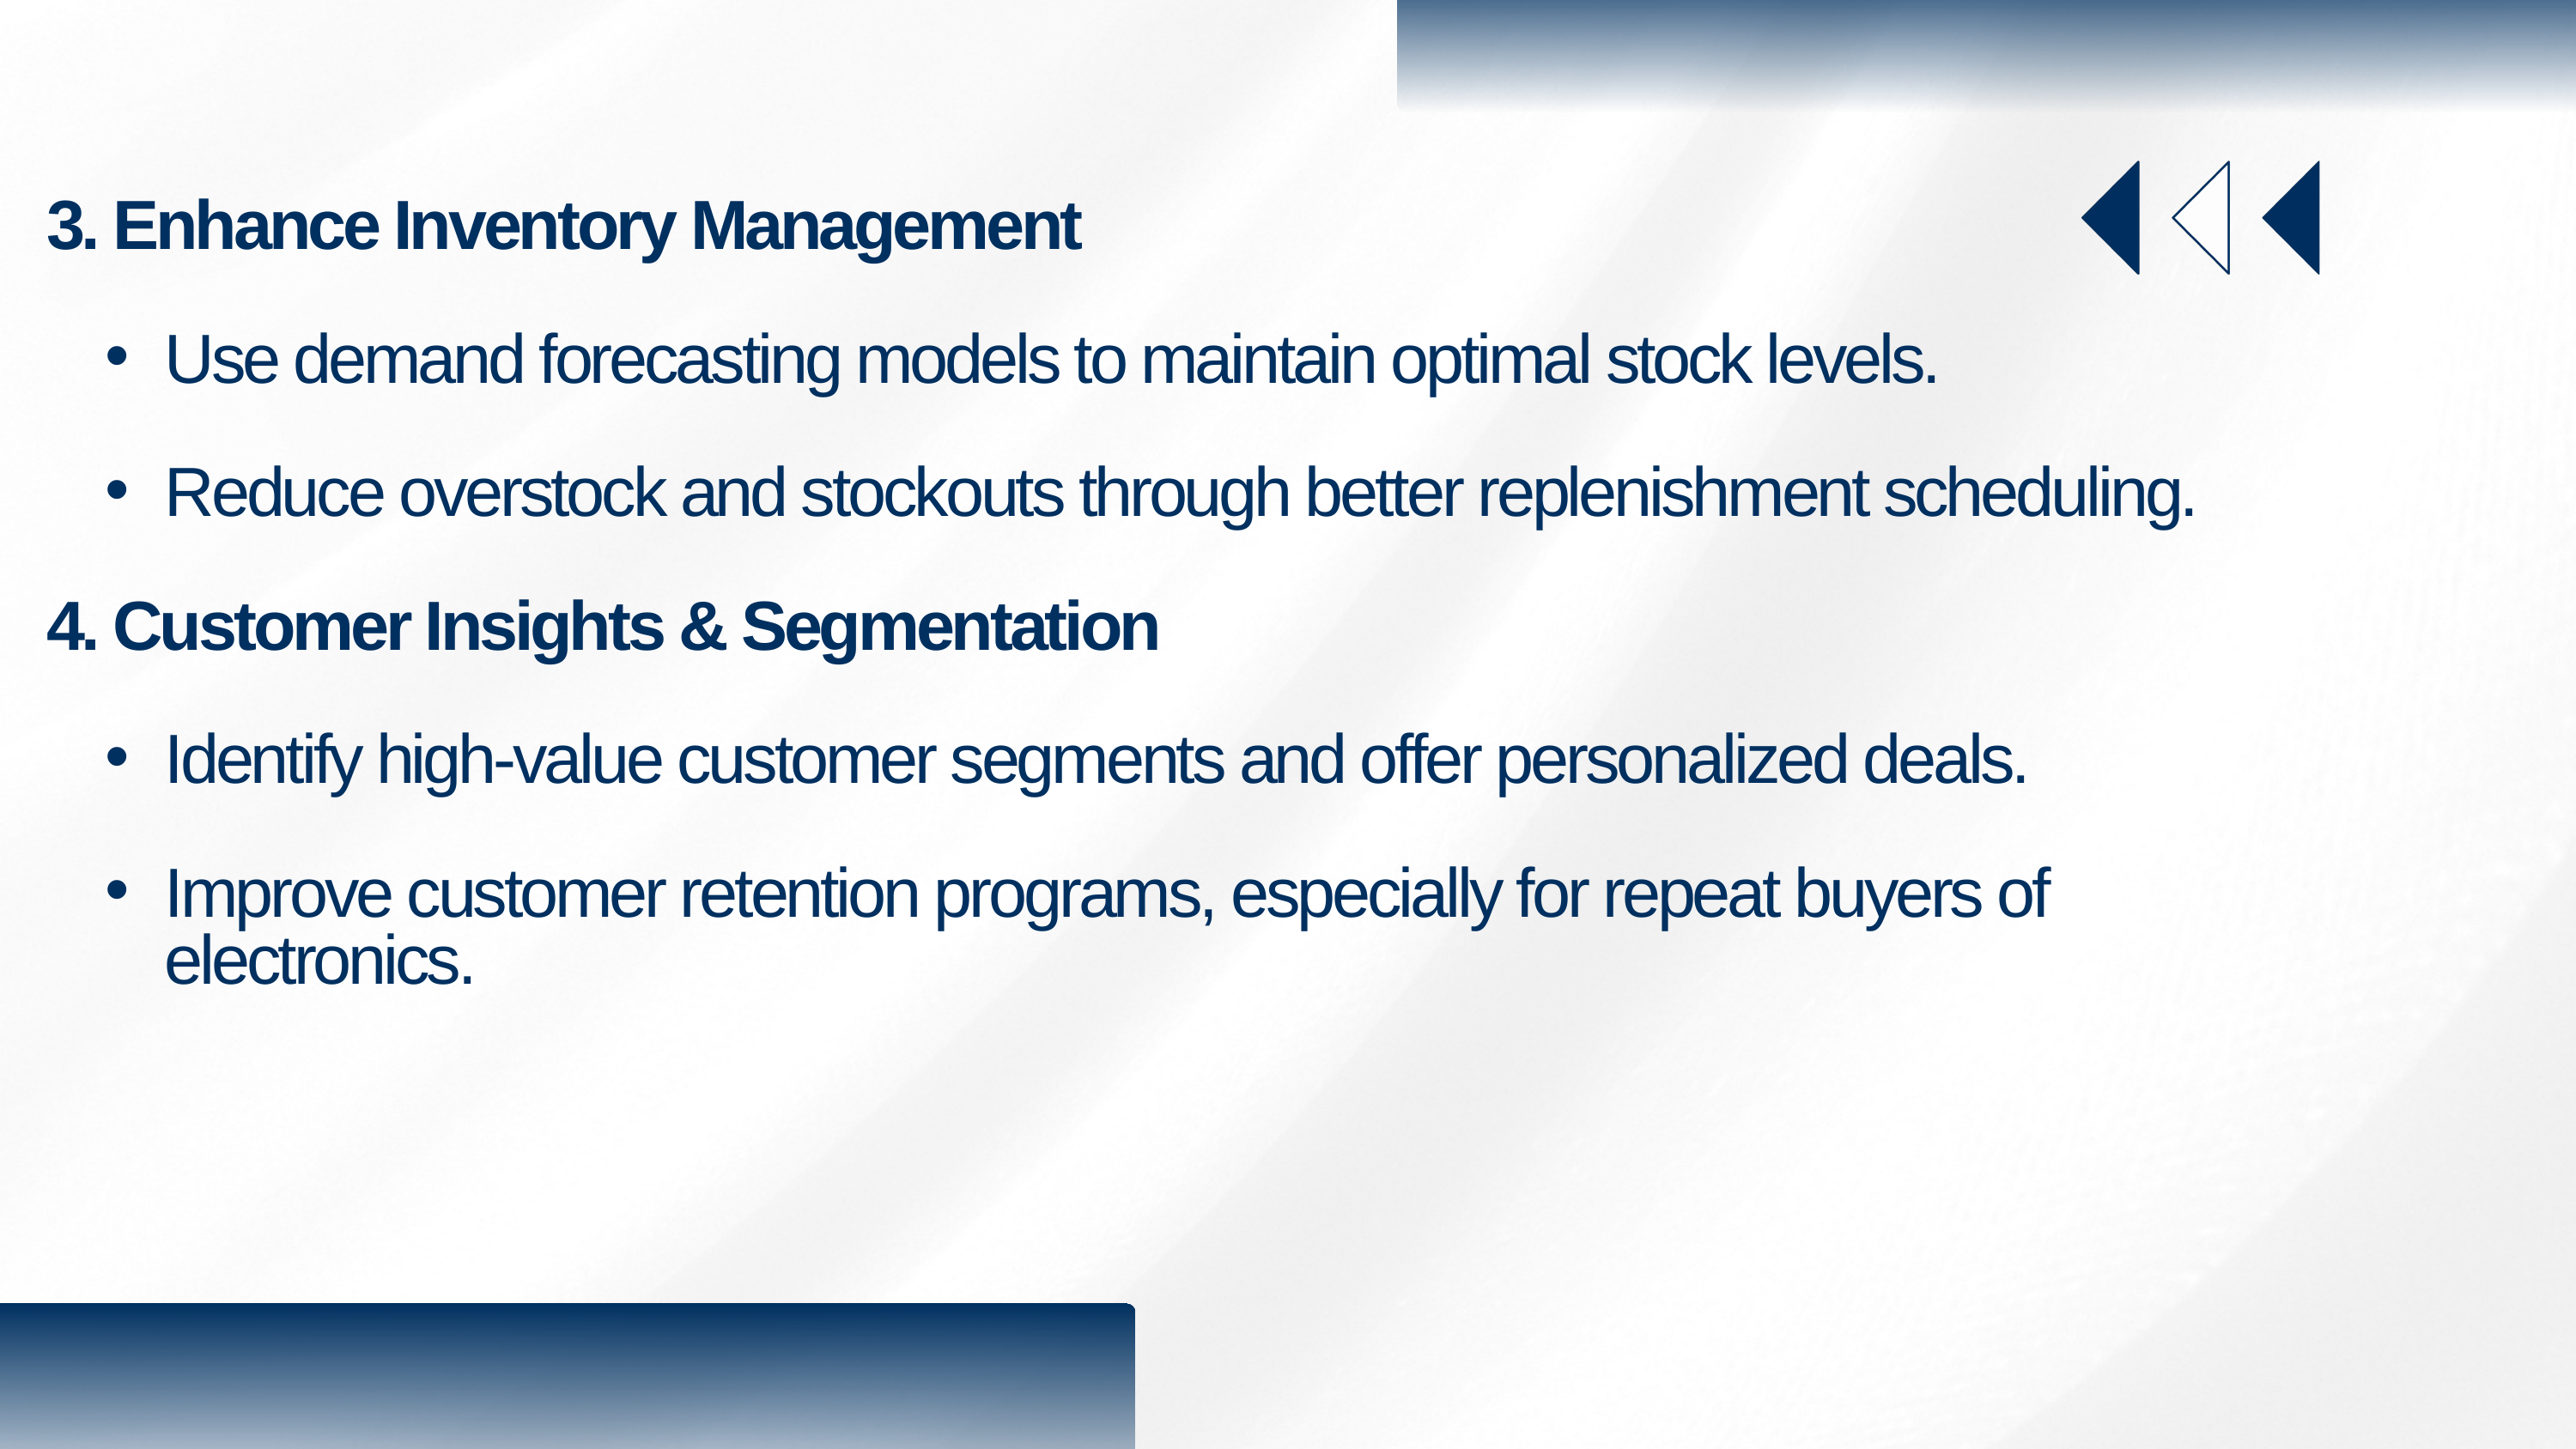

3. Enhance Inventory Management

Use demand forecasting models to maintain optimal stock levels.

Reduce overstock and stockouts through better replenishment scheduling.

4. Customer Insights & Segmentation

Identify high-value customer segments and offer personalized deals.

Improve customer retention programs, especially for repeat buyers of electronics.